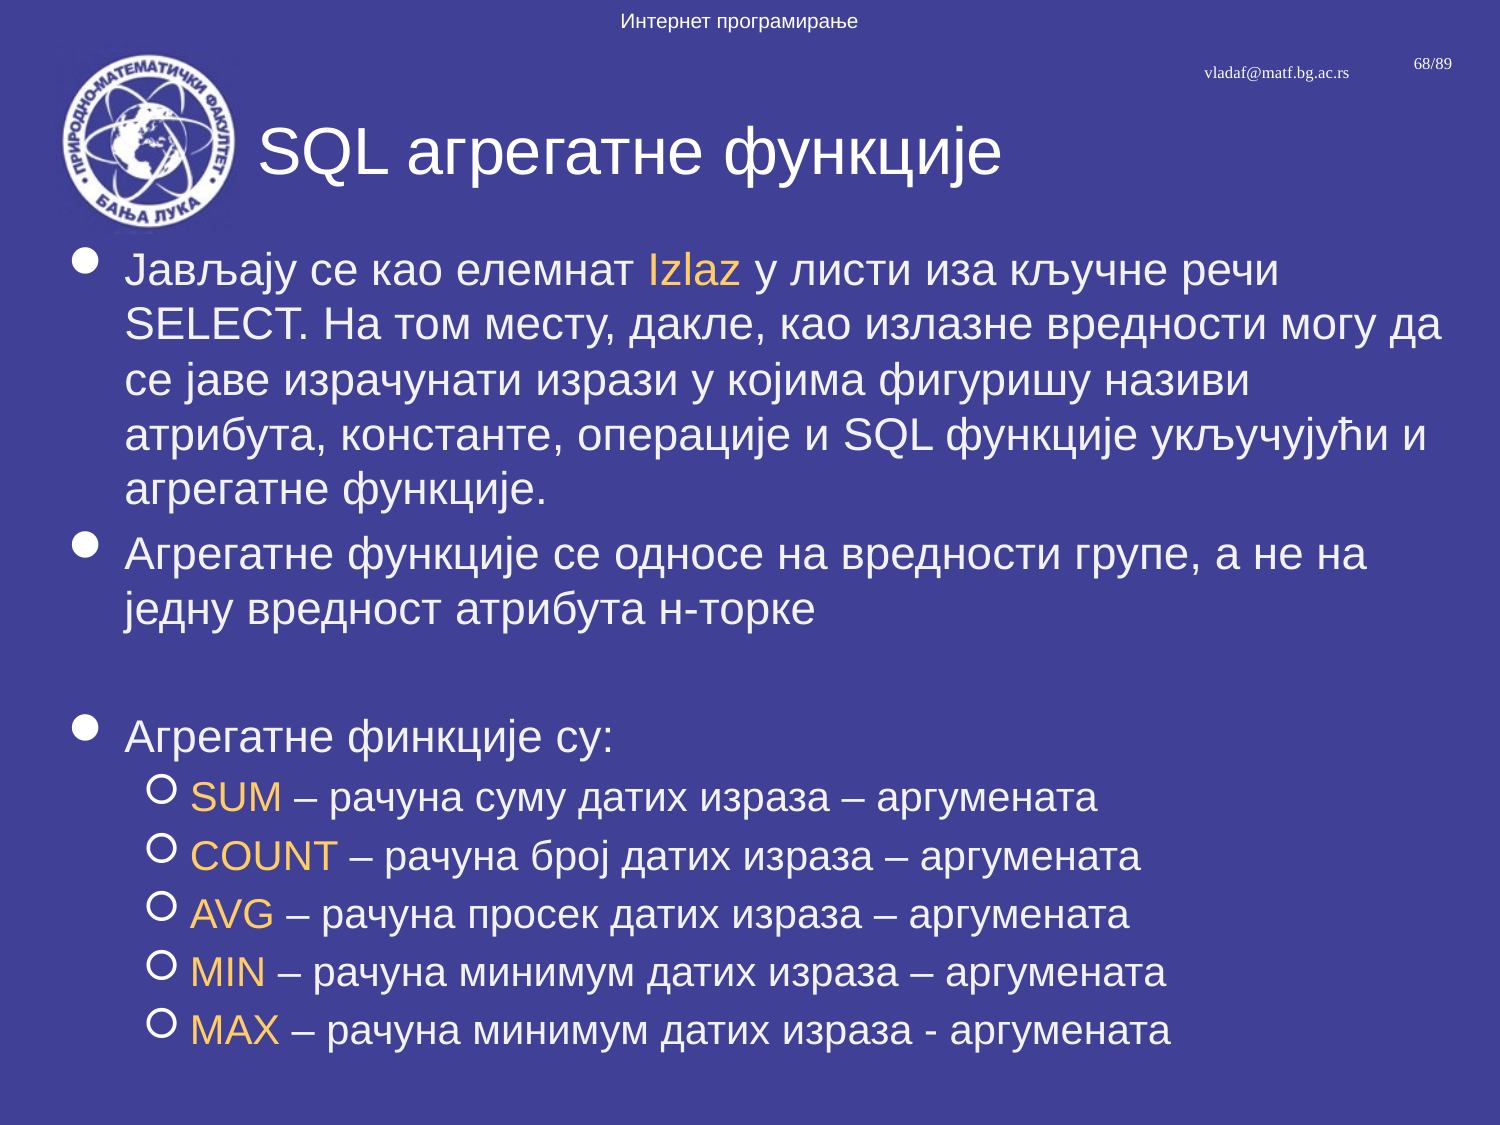

# SQL агрегатне функције
Јављају се као елемнат Izlaz у листи иза кључне речи SELECT. На том месту, дакле, као излазне вредности могу да се јаве израчунати изрази у којима фигуришу називи атрибута, константе, операције и SQL функције укључујући и агрегатне функције.
Агрегатне функције се односе на вредности групе, а не на једну вредност атрибута н-торке

Агрегатне финкције су:
SUM – рачуна суму датих израза – аргумената
COUNT – рачуна број датих израза – аргумената
AVG – рачуна просек датих израза – аргумената
MIN – рачуна минимум датих израза – аргумената
MAX – рачуна минимум датих израза - аргумената